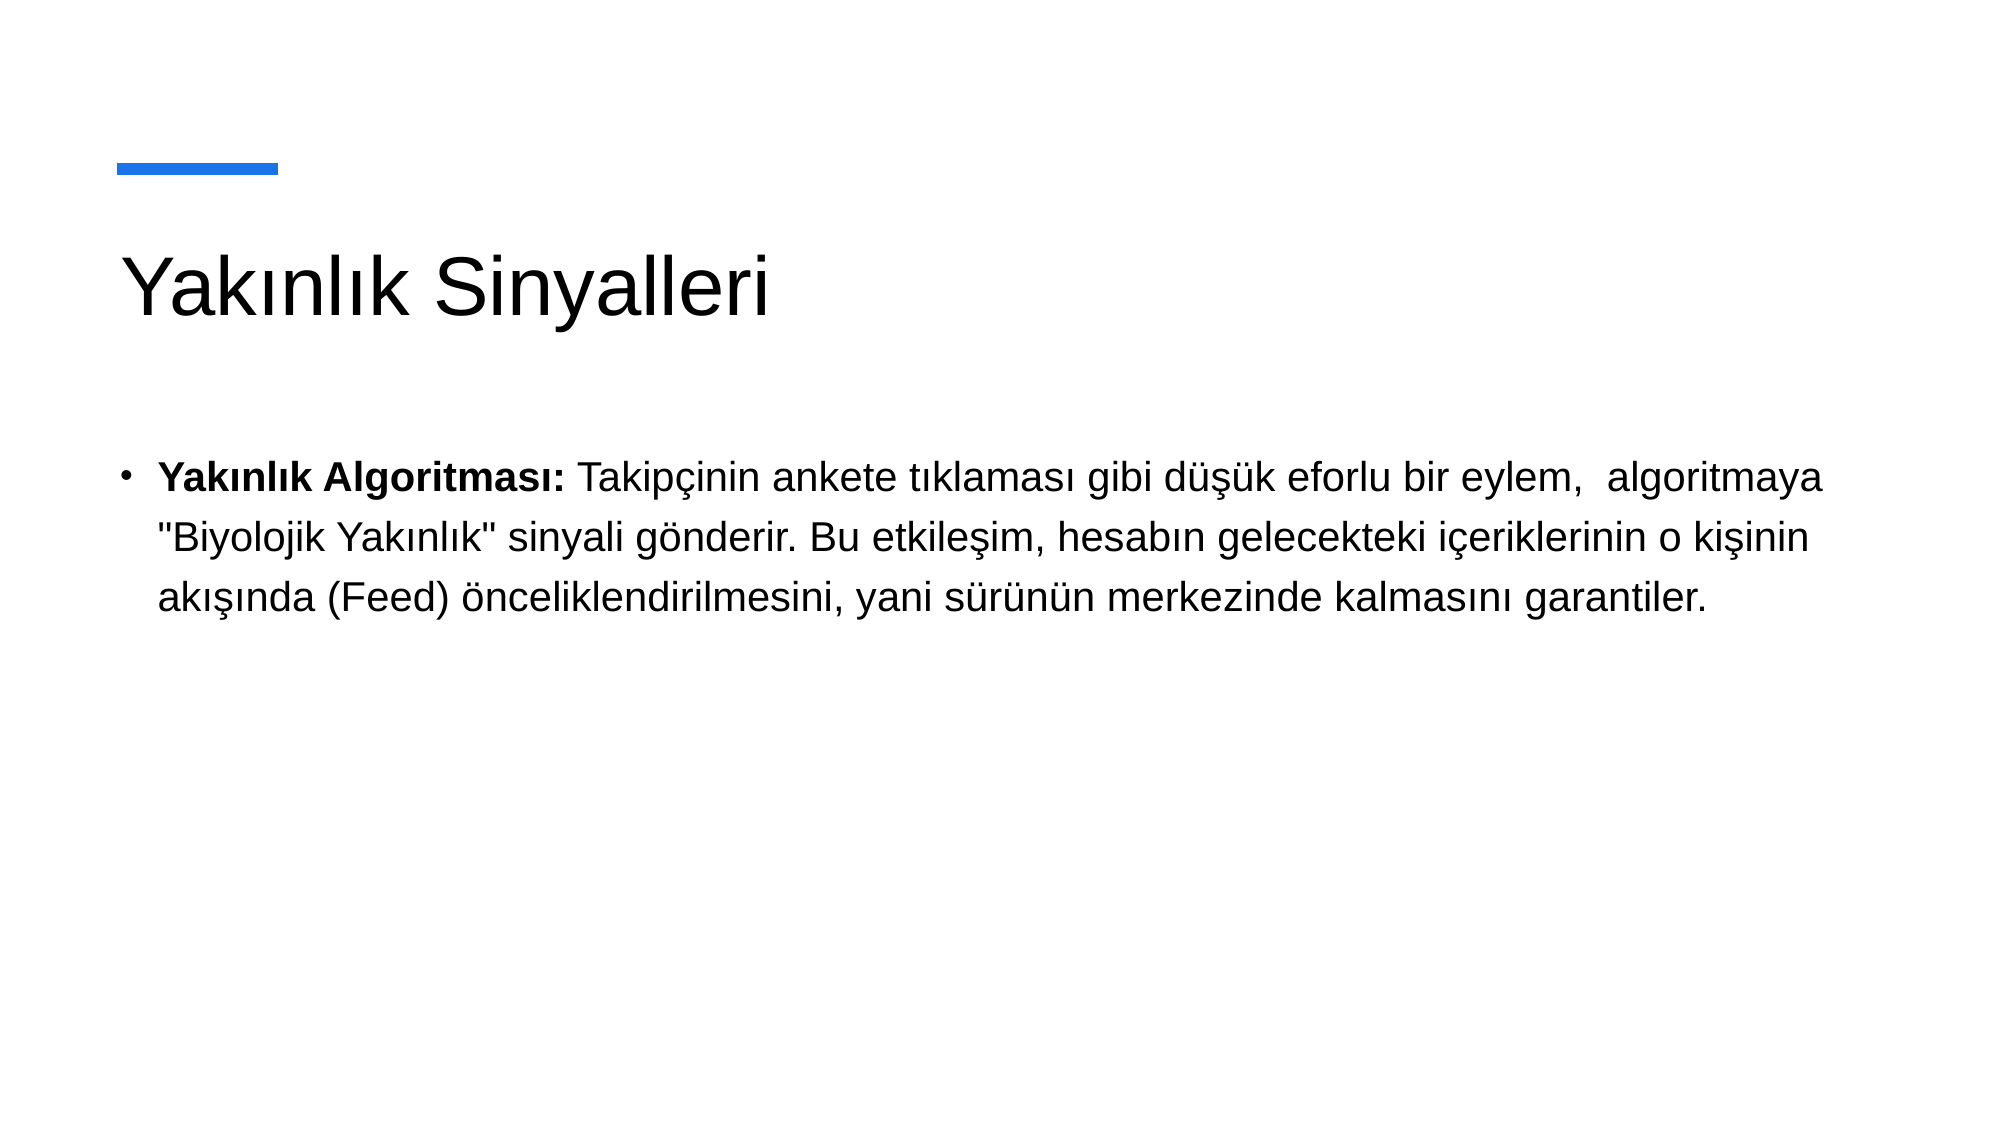

# Yakınlık Sinyalleri
Yakınlık Algoritması: Takipçinin ankete tıklaması gibi düşük eforlu bir eylem,  algoritmaya "Biyolojik Yakınlık" sinyali gönderir. Bu etkileşim, hesabın gelecekteki içeriklerinin o kişinin akışında (Feed) önceliklendirilmesini, yani sürünün merkezinde kalmasını garantiler.